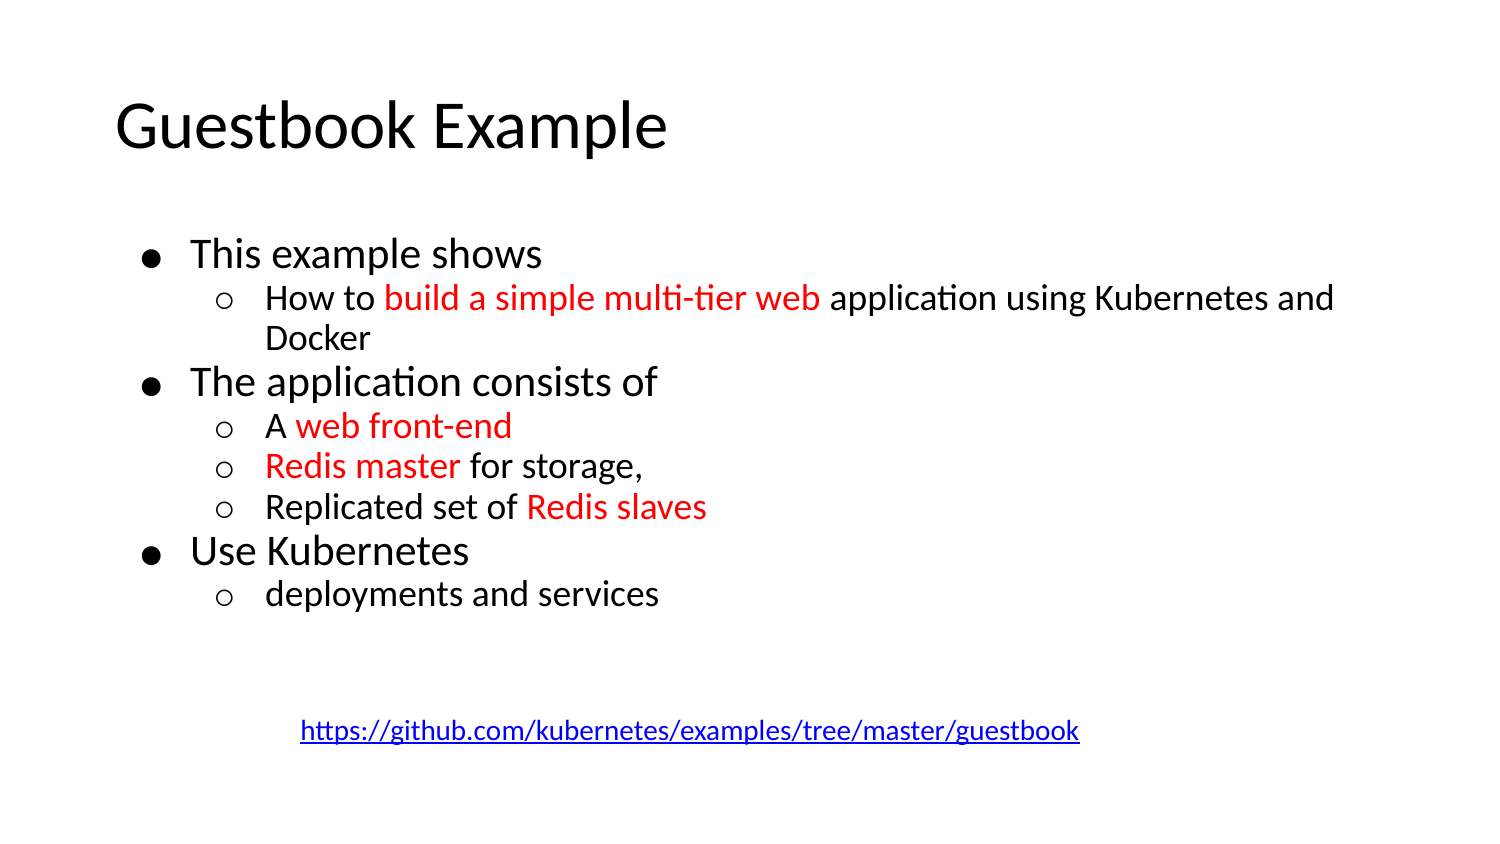

# Guestbook Example
This example shows
How to build a simple multi-tier web application using Kubernetes and Docker
The application consists of
A web front-end
Redis master for storage,
Replicated set of Redis slaves
Use Kubernetes
deployments and services
https://github.com/kubernetes/examples/tree/master/guestbook